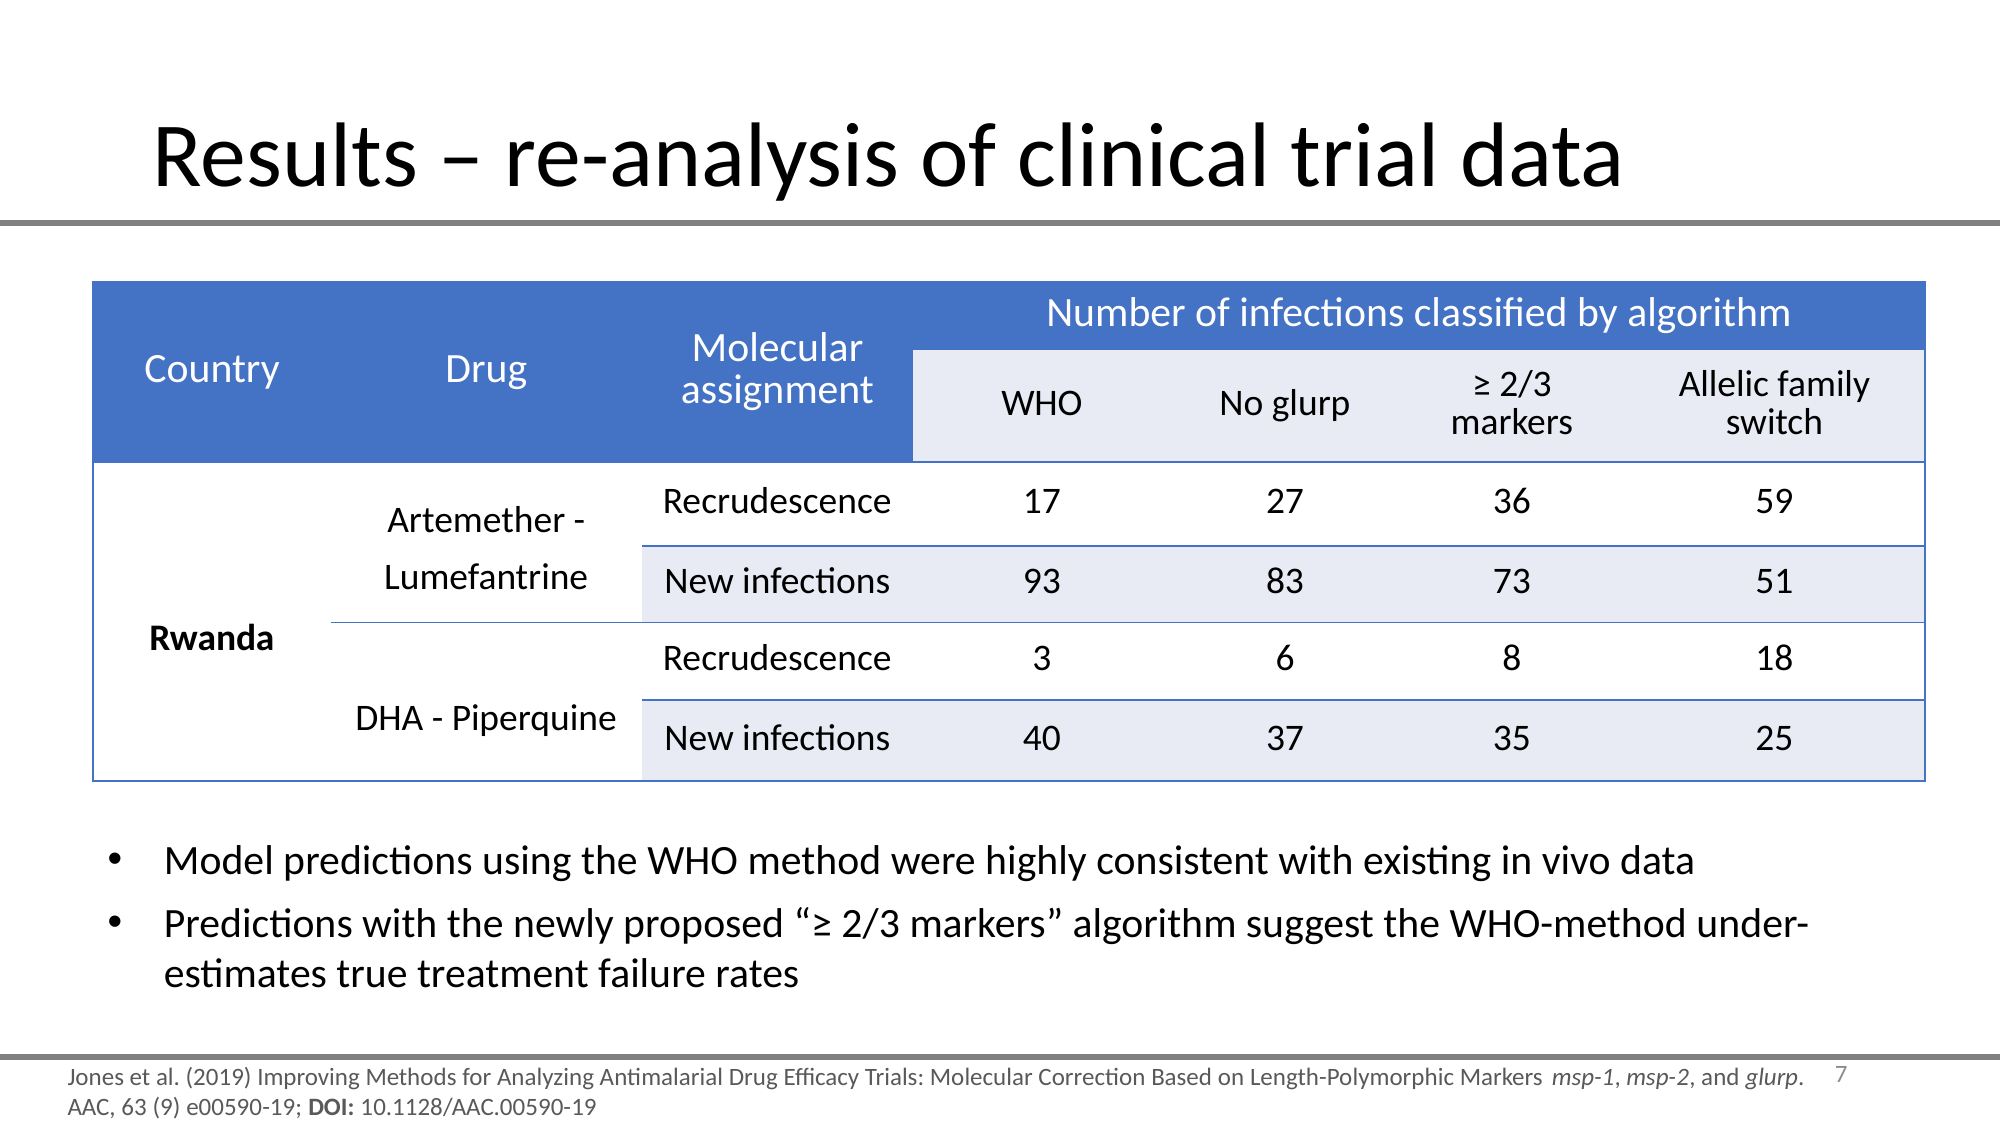

# Results – re-analysis of clinical trial data
| Country | Drug | Molecular assignment | Number of infections classified by algorithm |  |  |  |
| --- | --- | --- | --- | --- | --- | --- |
|  |  |  | WHO | No glurp | ≥ 2/3 markers | Allelic family switch |
| Rwanda | Artemether - Lumefantrine | Recrudescence | 17 | 27 | 36 | 59 |
|  |  | New infections | 93 | 83 | 73 | 51 |
|  | DHA - Piperquine | Recrudescence | 3 | 6 | 8 | 18 |
|  |  | New infections | 40 | 37 | 35 | 25 |
Model predictions using the WHO method were highly consistent with existing in vivo data
Predictions with the newly proposed “≥ 2/3 markers” algorithm suggest the WHO-method under-estimates true treatment failure rates
7
Jones et al. (2019) Improving Methods for Analyzing Antimalarial Drug Efficacy Trials: Molecular Correction Based on Length-Polymorphic Markers msp-1, msp-2, and glurp. AAC, 63 (9) e00590-19; DOI: 10.1128/AAC.00590-19